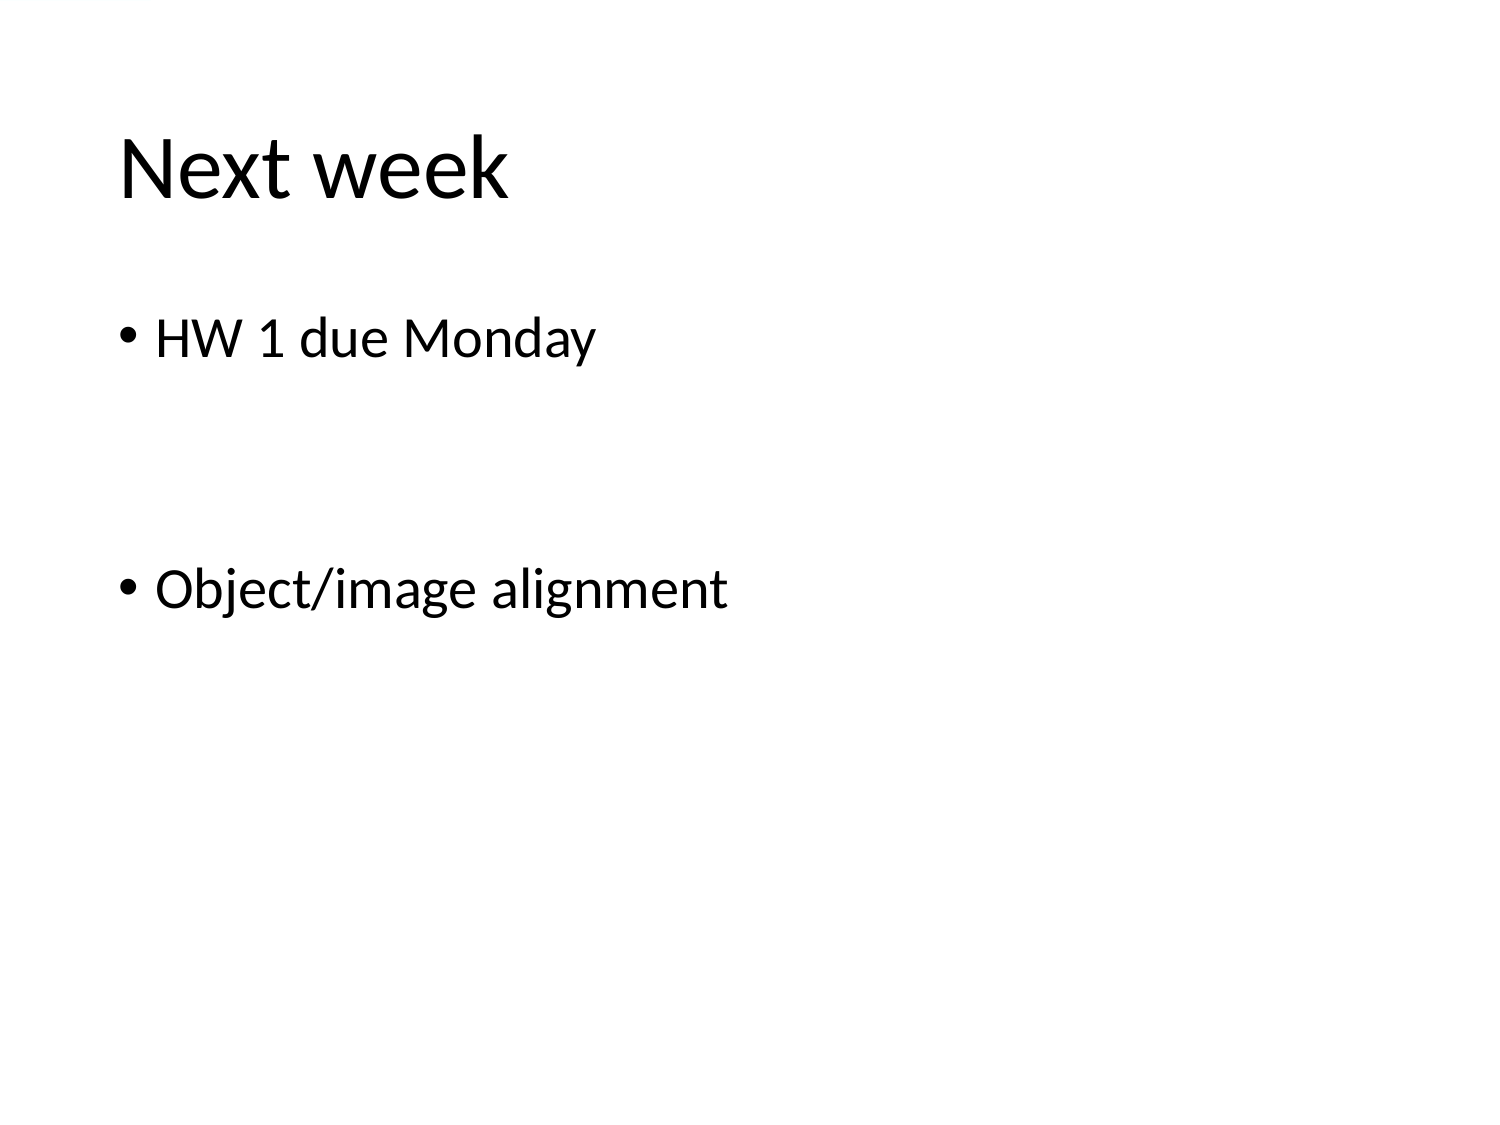

# Next week
HW 1 due Monday

Object/image alignment